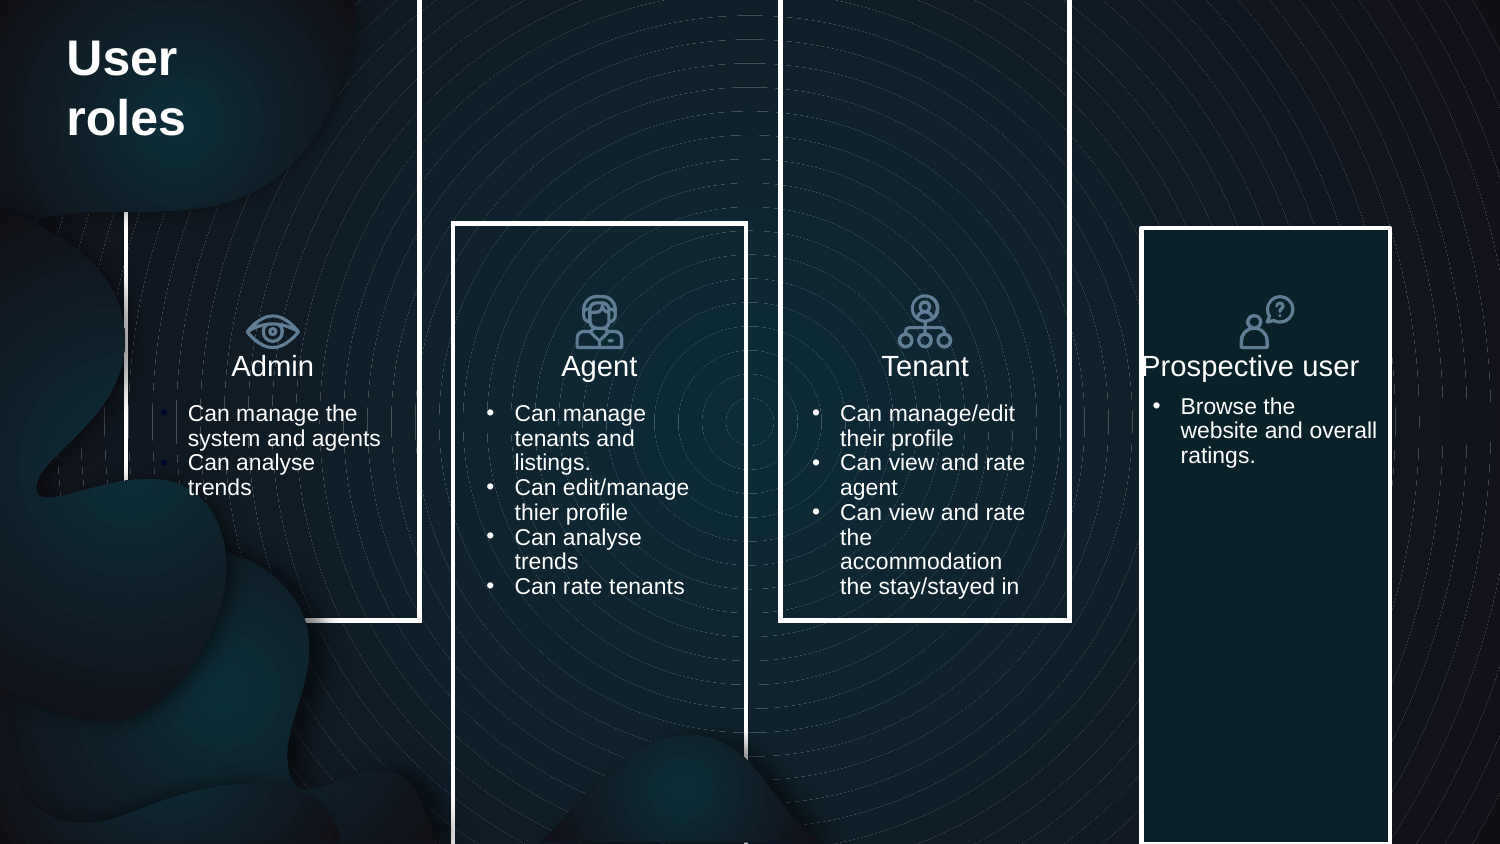

User roles
# ?

Admin
Agent
Tenant
Prospective user

Browse the website and overall ratings.

Can manage/edit their profile
Can view and rate agent
Can view and rate the accommodation the stay/stayed in
Can manage the system and agents
Can analyse trends

Can manage tenants and listings.
Can edit/manage thier profile
Can analyse trends
Can rate tenants